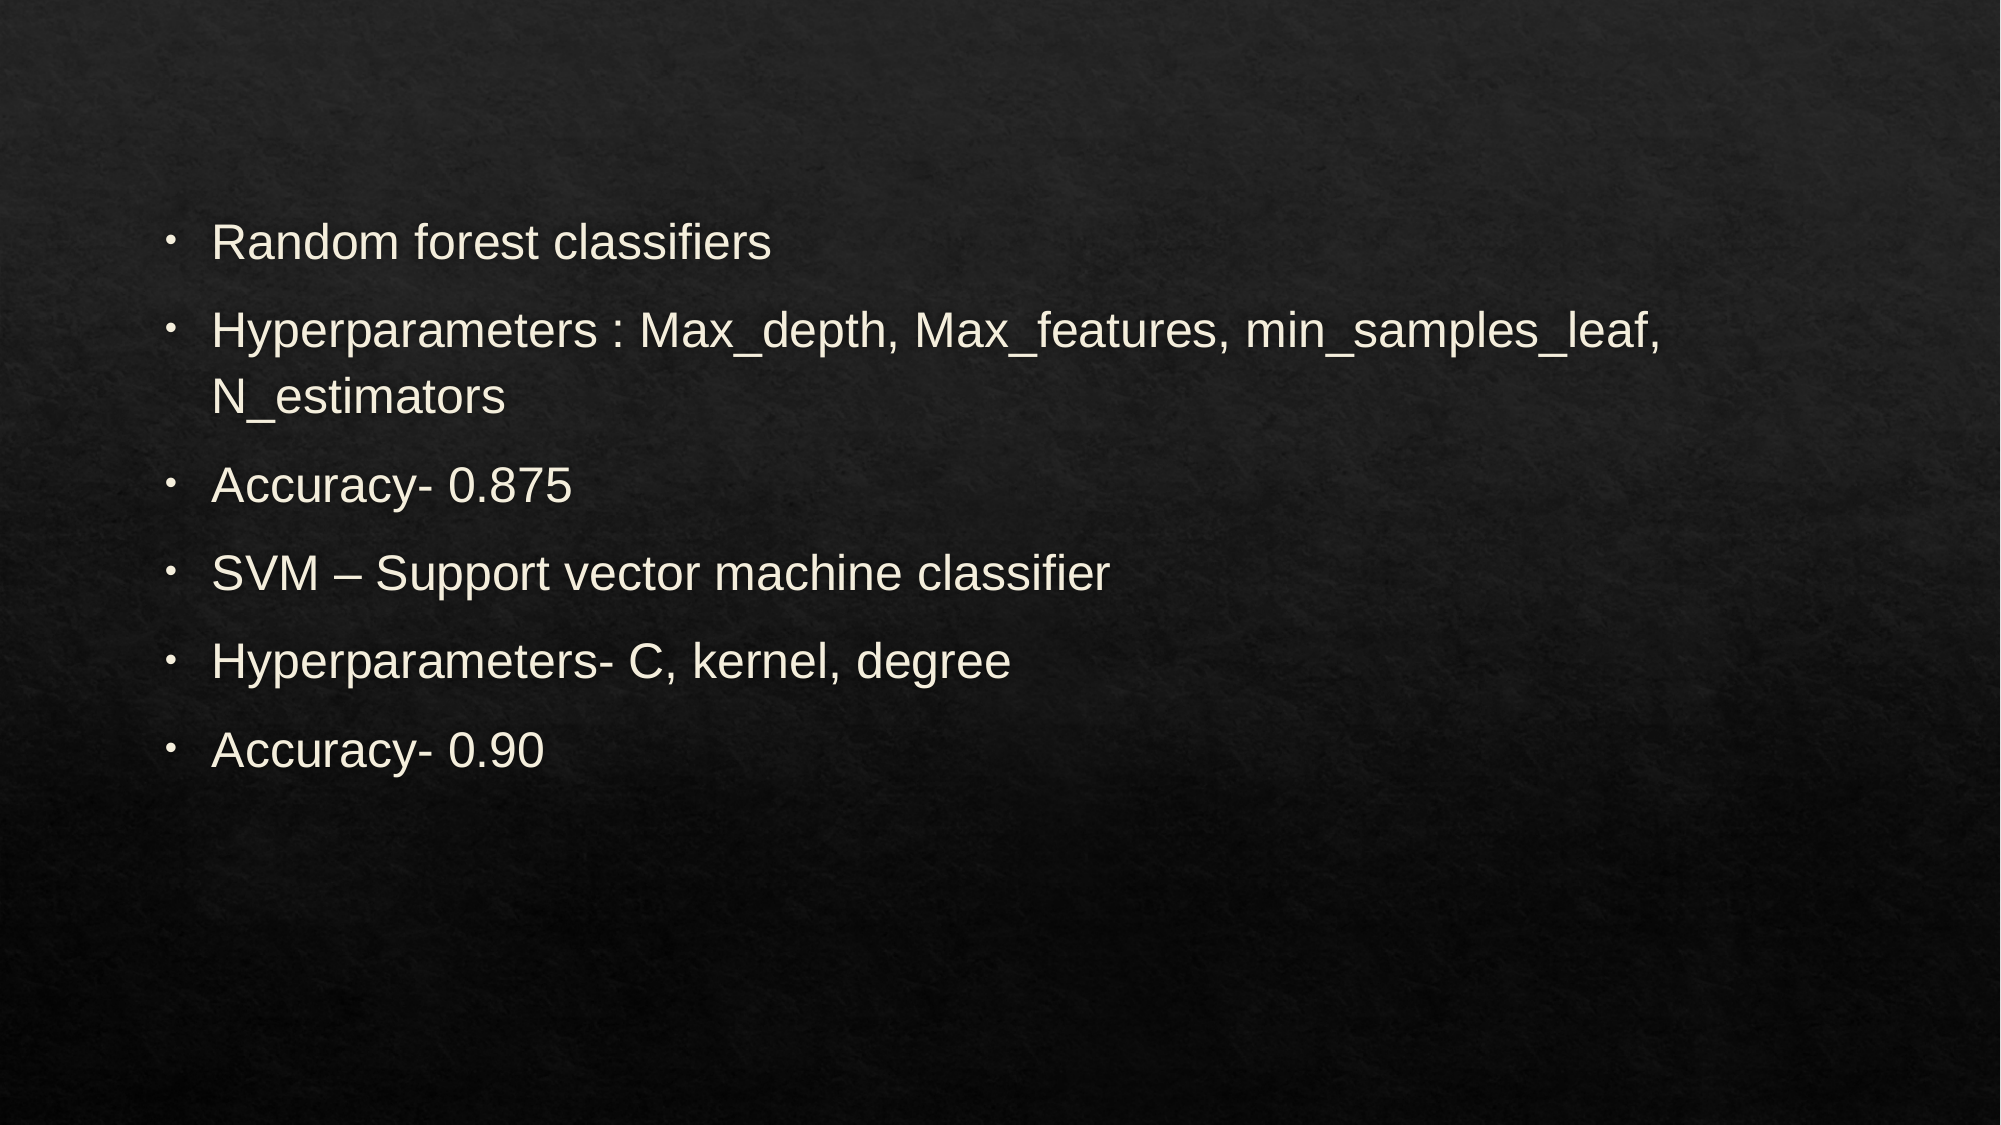

Random forest classifiers
Hyperparameters : Max_depth, Max_features, min_samples_leaf, N_estimators
Accuracy- 0.875
SVM – Support vector machine classifier
Hyperparameters- C, kernel, degree
Accuracy- 0.90